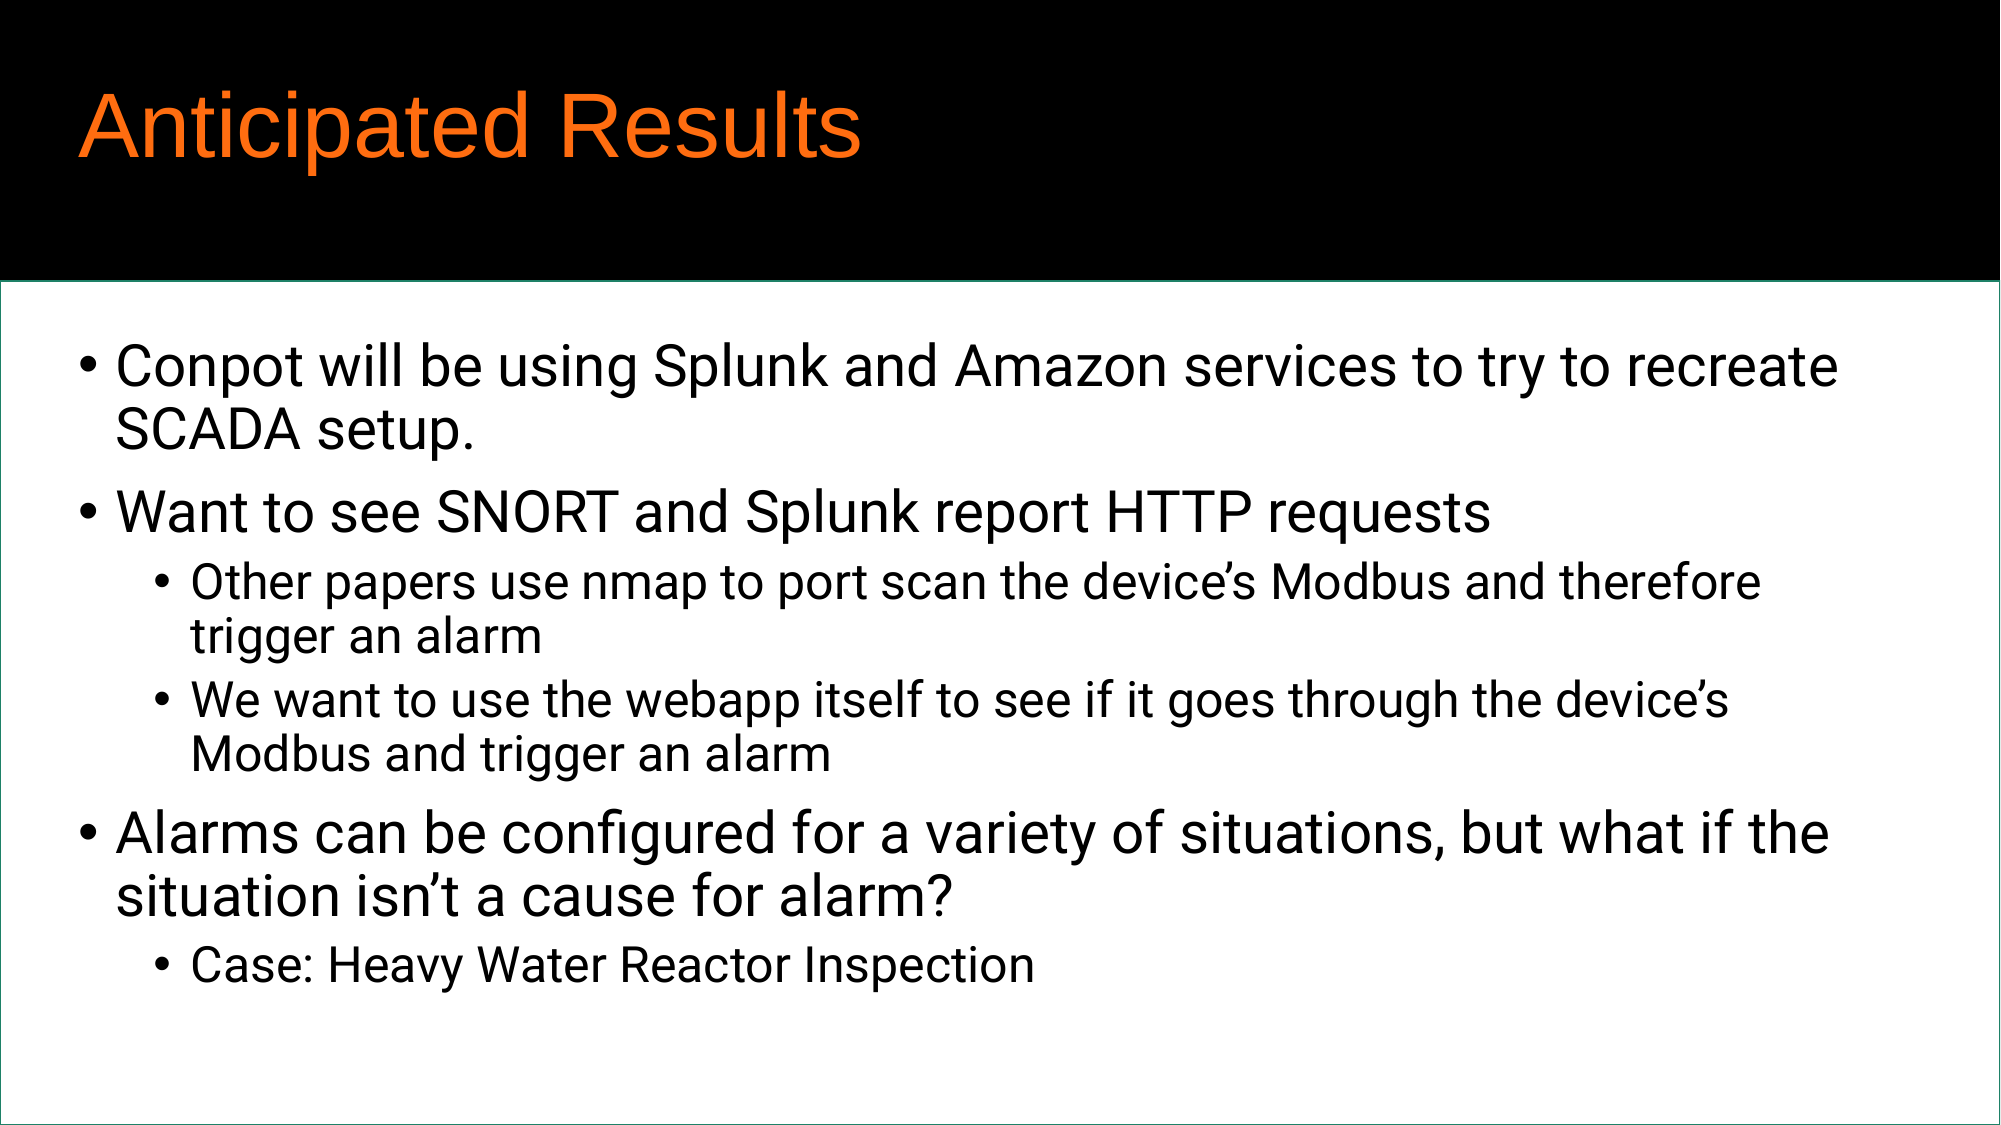

# Anticipated Results
Conpot will be using Splunk and Amazon services to try to recreate SCADA setup.
Want to see SNORT and Splunk report HTTP requests
Other papers use nmap to port scan the device’s Modbus and therefore trigger an alarm
We want to use the webapp itself to see if it goes through the device’s Modbus and trigger an alarm
Alarms can be configured for a variety of situations, but what if the situation isn’t a cause for alarm?
Case: Heavy Water Reactor Inspection